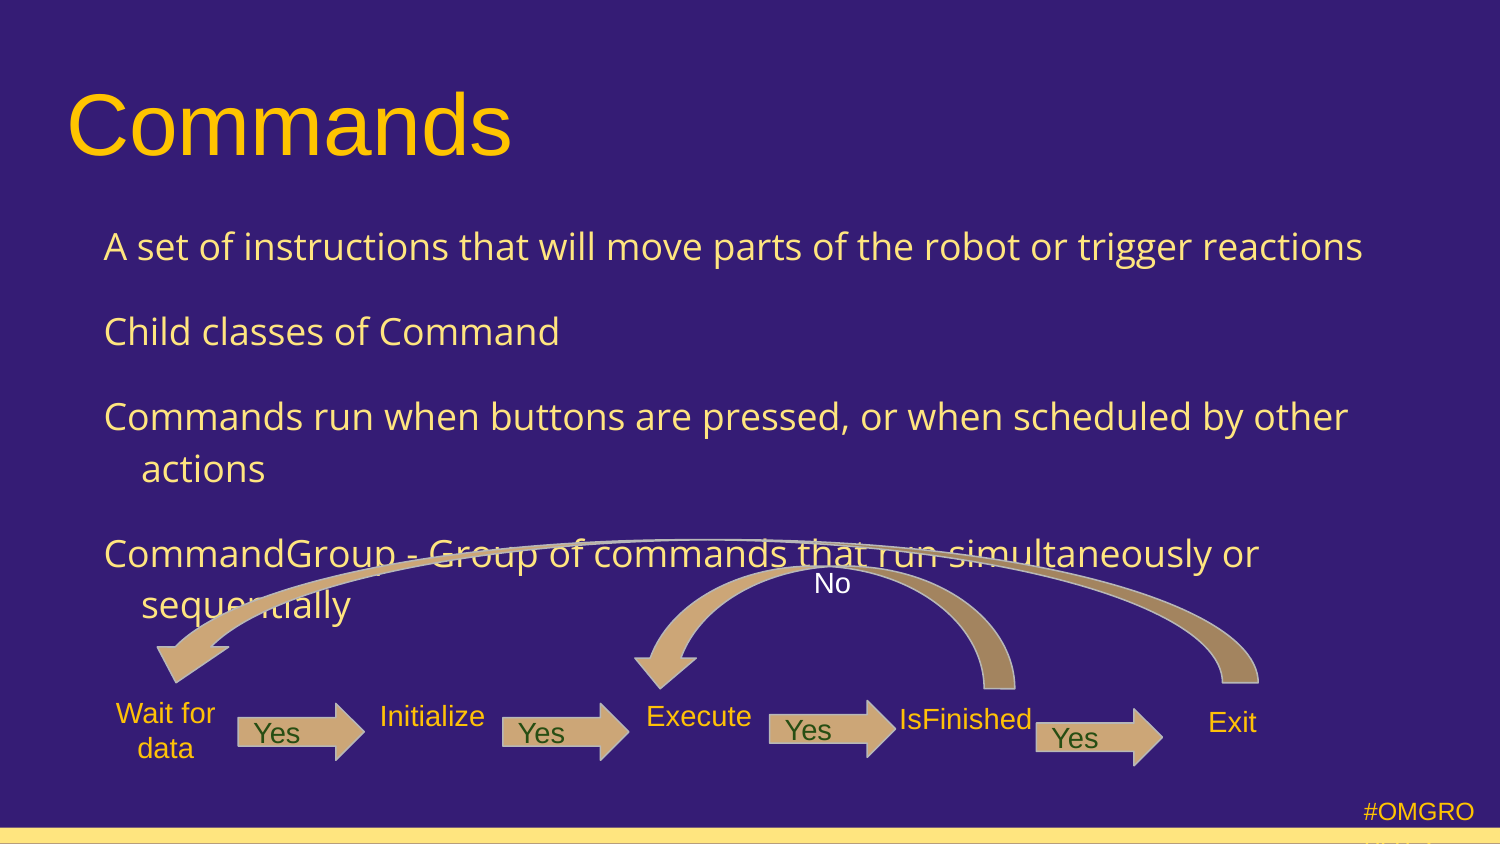

# Commands
A set of instructions that will move parts of the robot or trigger reactions
Child classes of Command
Commands run when buttons are pressed, or when scheduled by other actions
CommandGroup - Group of commands that run simultaneously or sequentially

No

Wait for data
Initialize
Execute
IsFinished
Exit
Yes
Yes
Yes
Yes